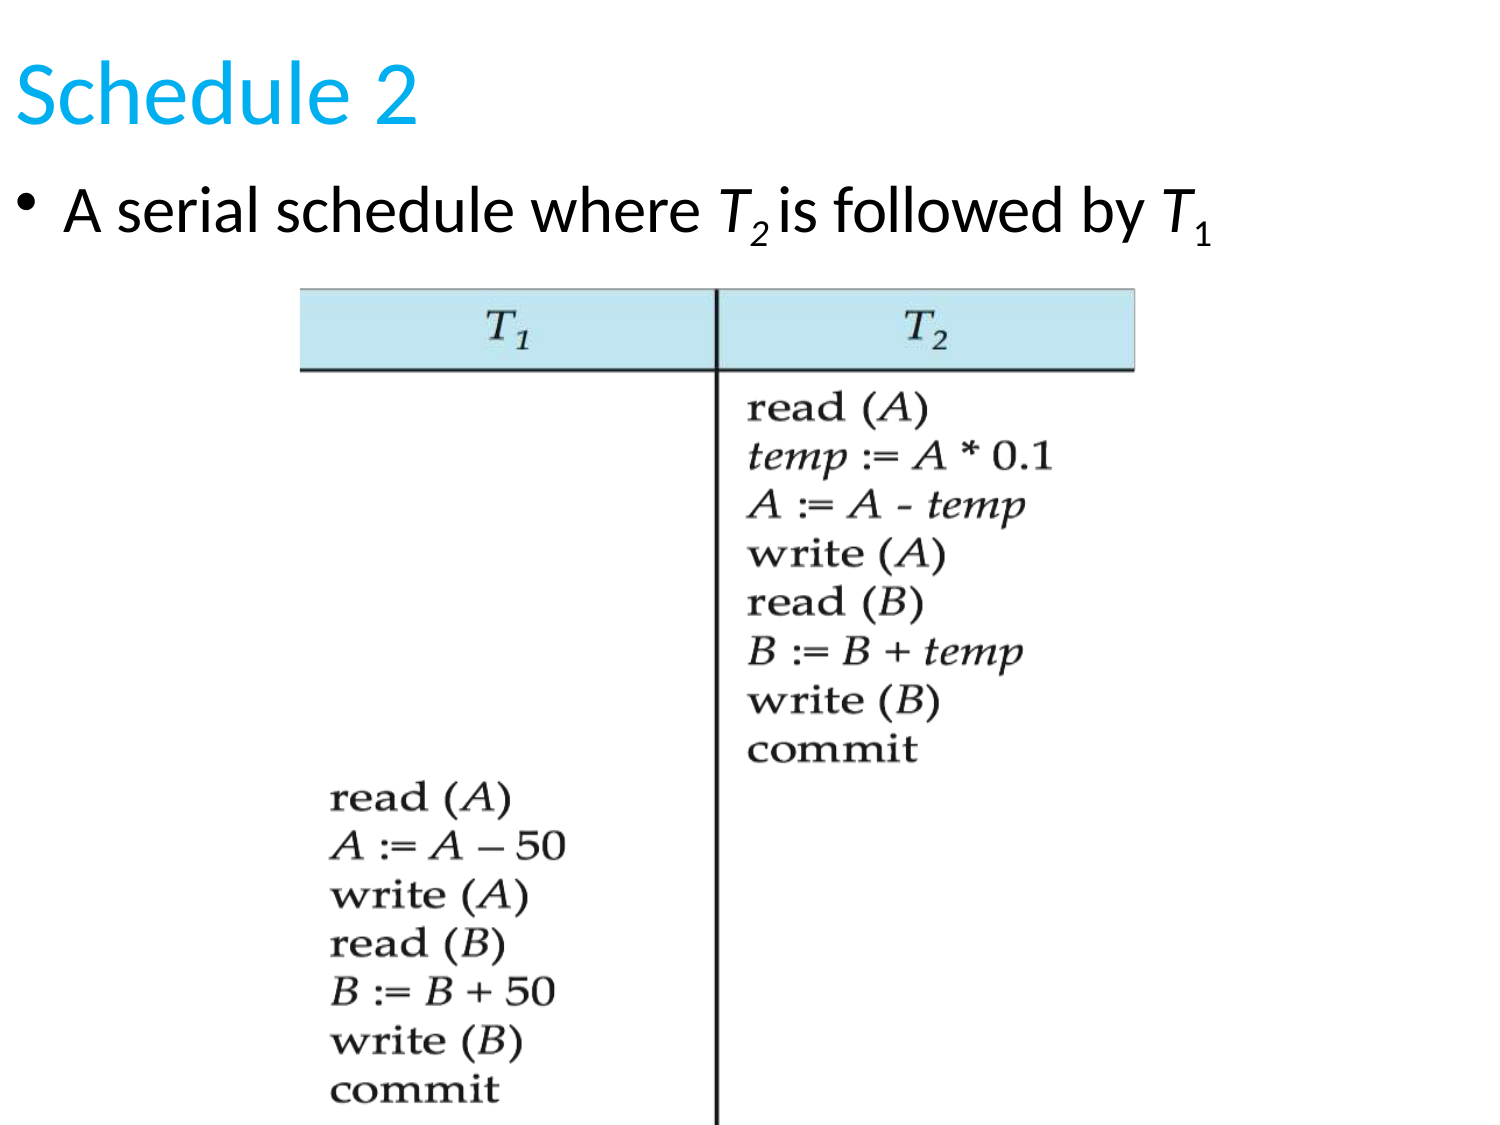

Schedule 2
A serial schedule where T2 is followed by T1